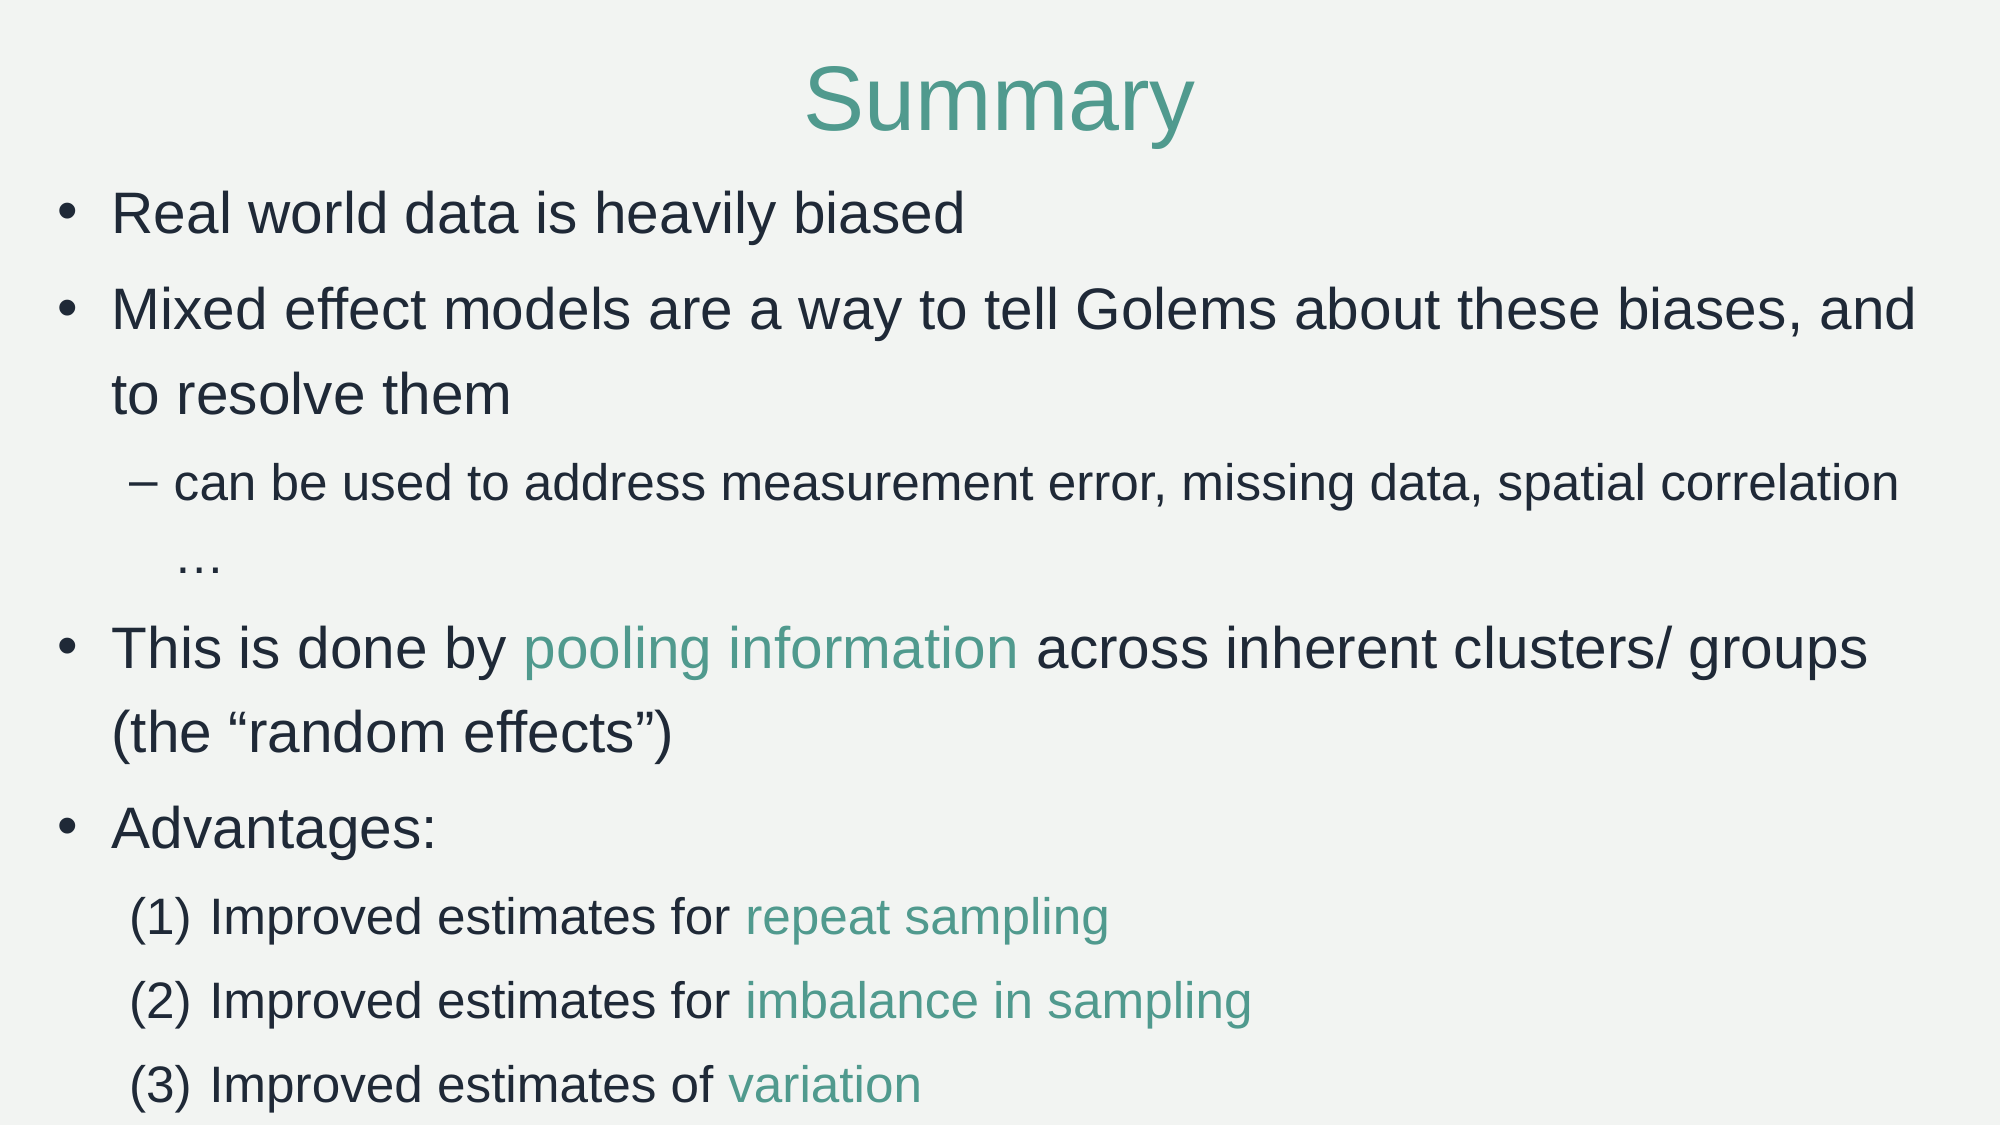

# Summary
Real world data is heavily biased
Mixed effect models are a way to tell Golems about these biases, and to resolve them
can be used to address measurement error, missing data, spatial correlation …
This is done by pooling information across inherent clusters/ groups (the “random effects”)
Advantages:
Improved estimates for repeat sampling
Improved estimates for imbalance in sampling
Improved estimates of variation